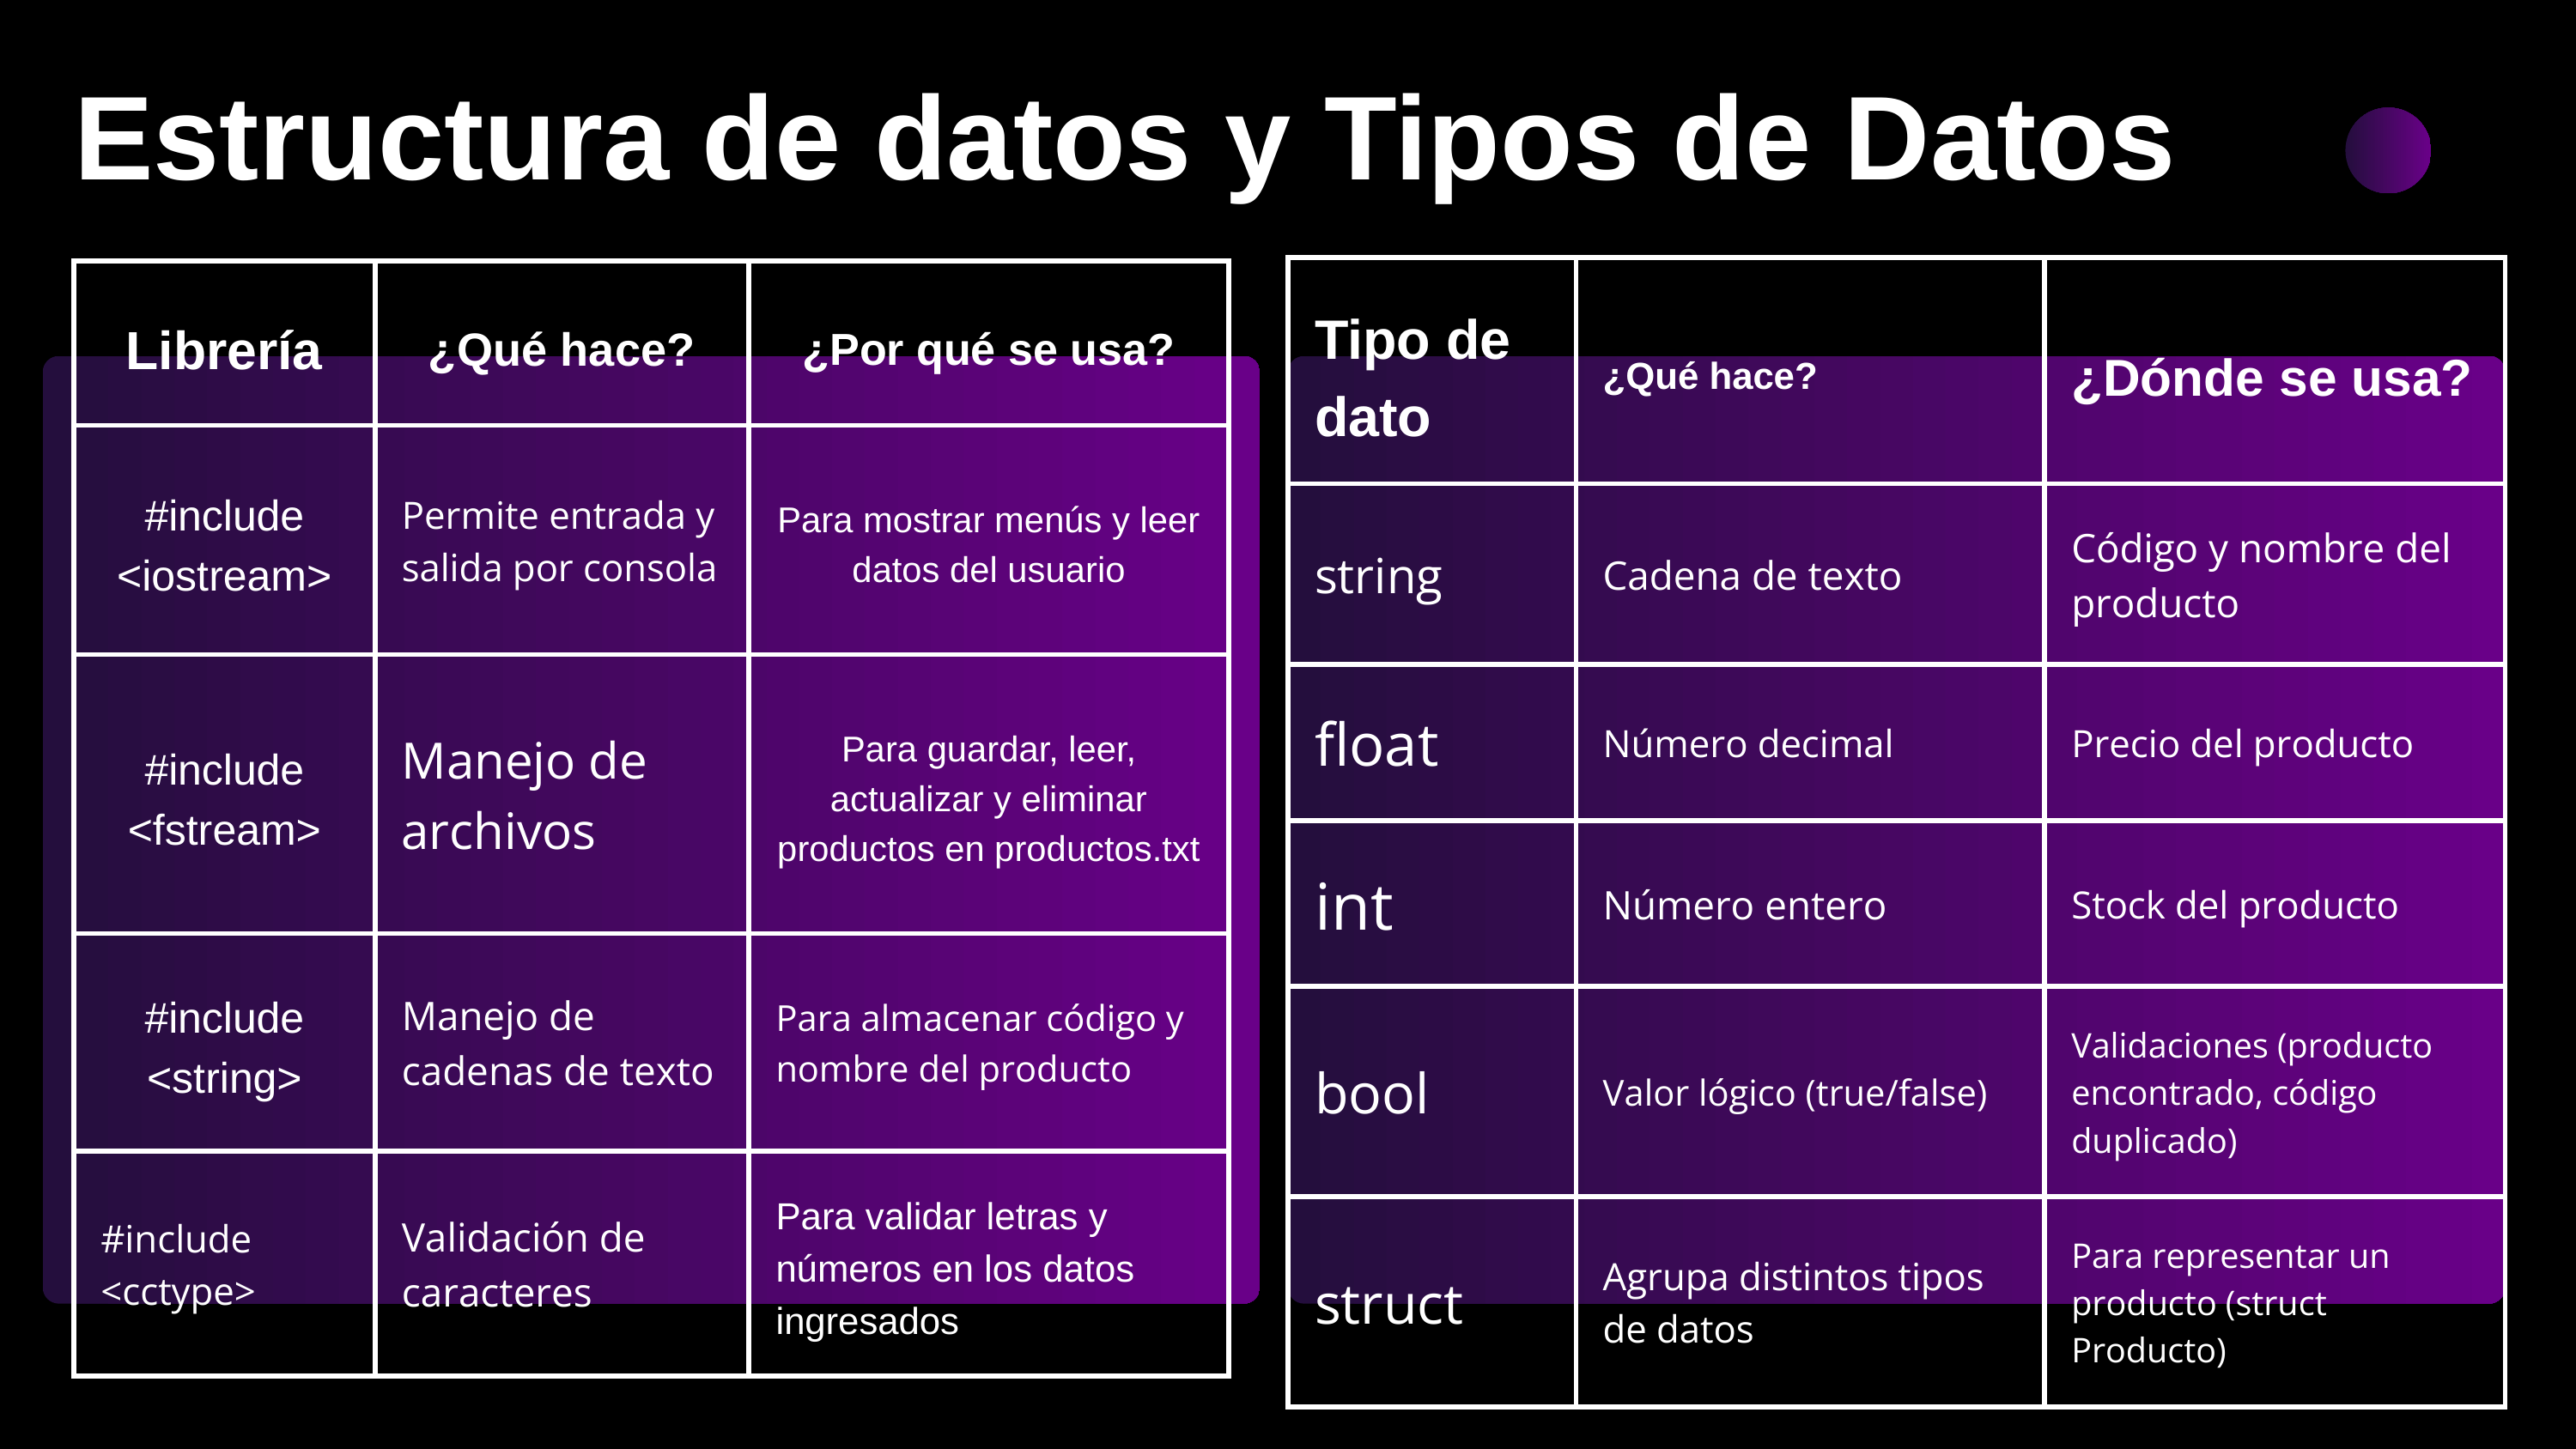

Estructura de datos y Tipos de Datos

| Tipo de dato | ¿Qué hace? | ¿Dónde se usa? |
| --- | --- | --- |
| string | Cadena de texto | Código y nombre del producto |
| float | Número decimal | Precio del producto |
| int | Número entero | Stock del producto |
| bool | Valor lógico (true/false) | Validaciones (producto encontrado, código duplicado) |
| struct | Agrupa distintos tipos de datos | Para representar un producto (struct Producto) |
| Librería | ¿Qué hace? | ¿Por qué se usa? |
| --- | --- | --- |
| #include <iostream> | Permite entrada y salida por consola | Para mostrar menús y leer datos del usuario |
| #include <fstream> | Manejo de archivos | Para guardar, leer, actualizar y eliminar productos en productos.txt |
| #include <string> | Manejo de cadenas de texto | Para almacenar código y nombre del producto |
| #include <cctype> | Validación de caracteres | Para validar letras y números en los datos ingresados |